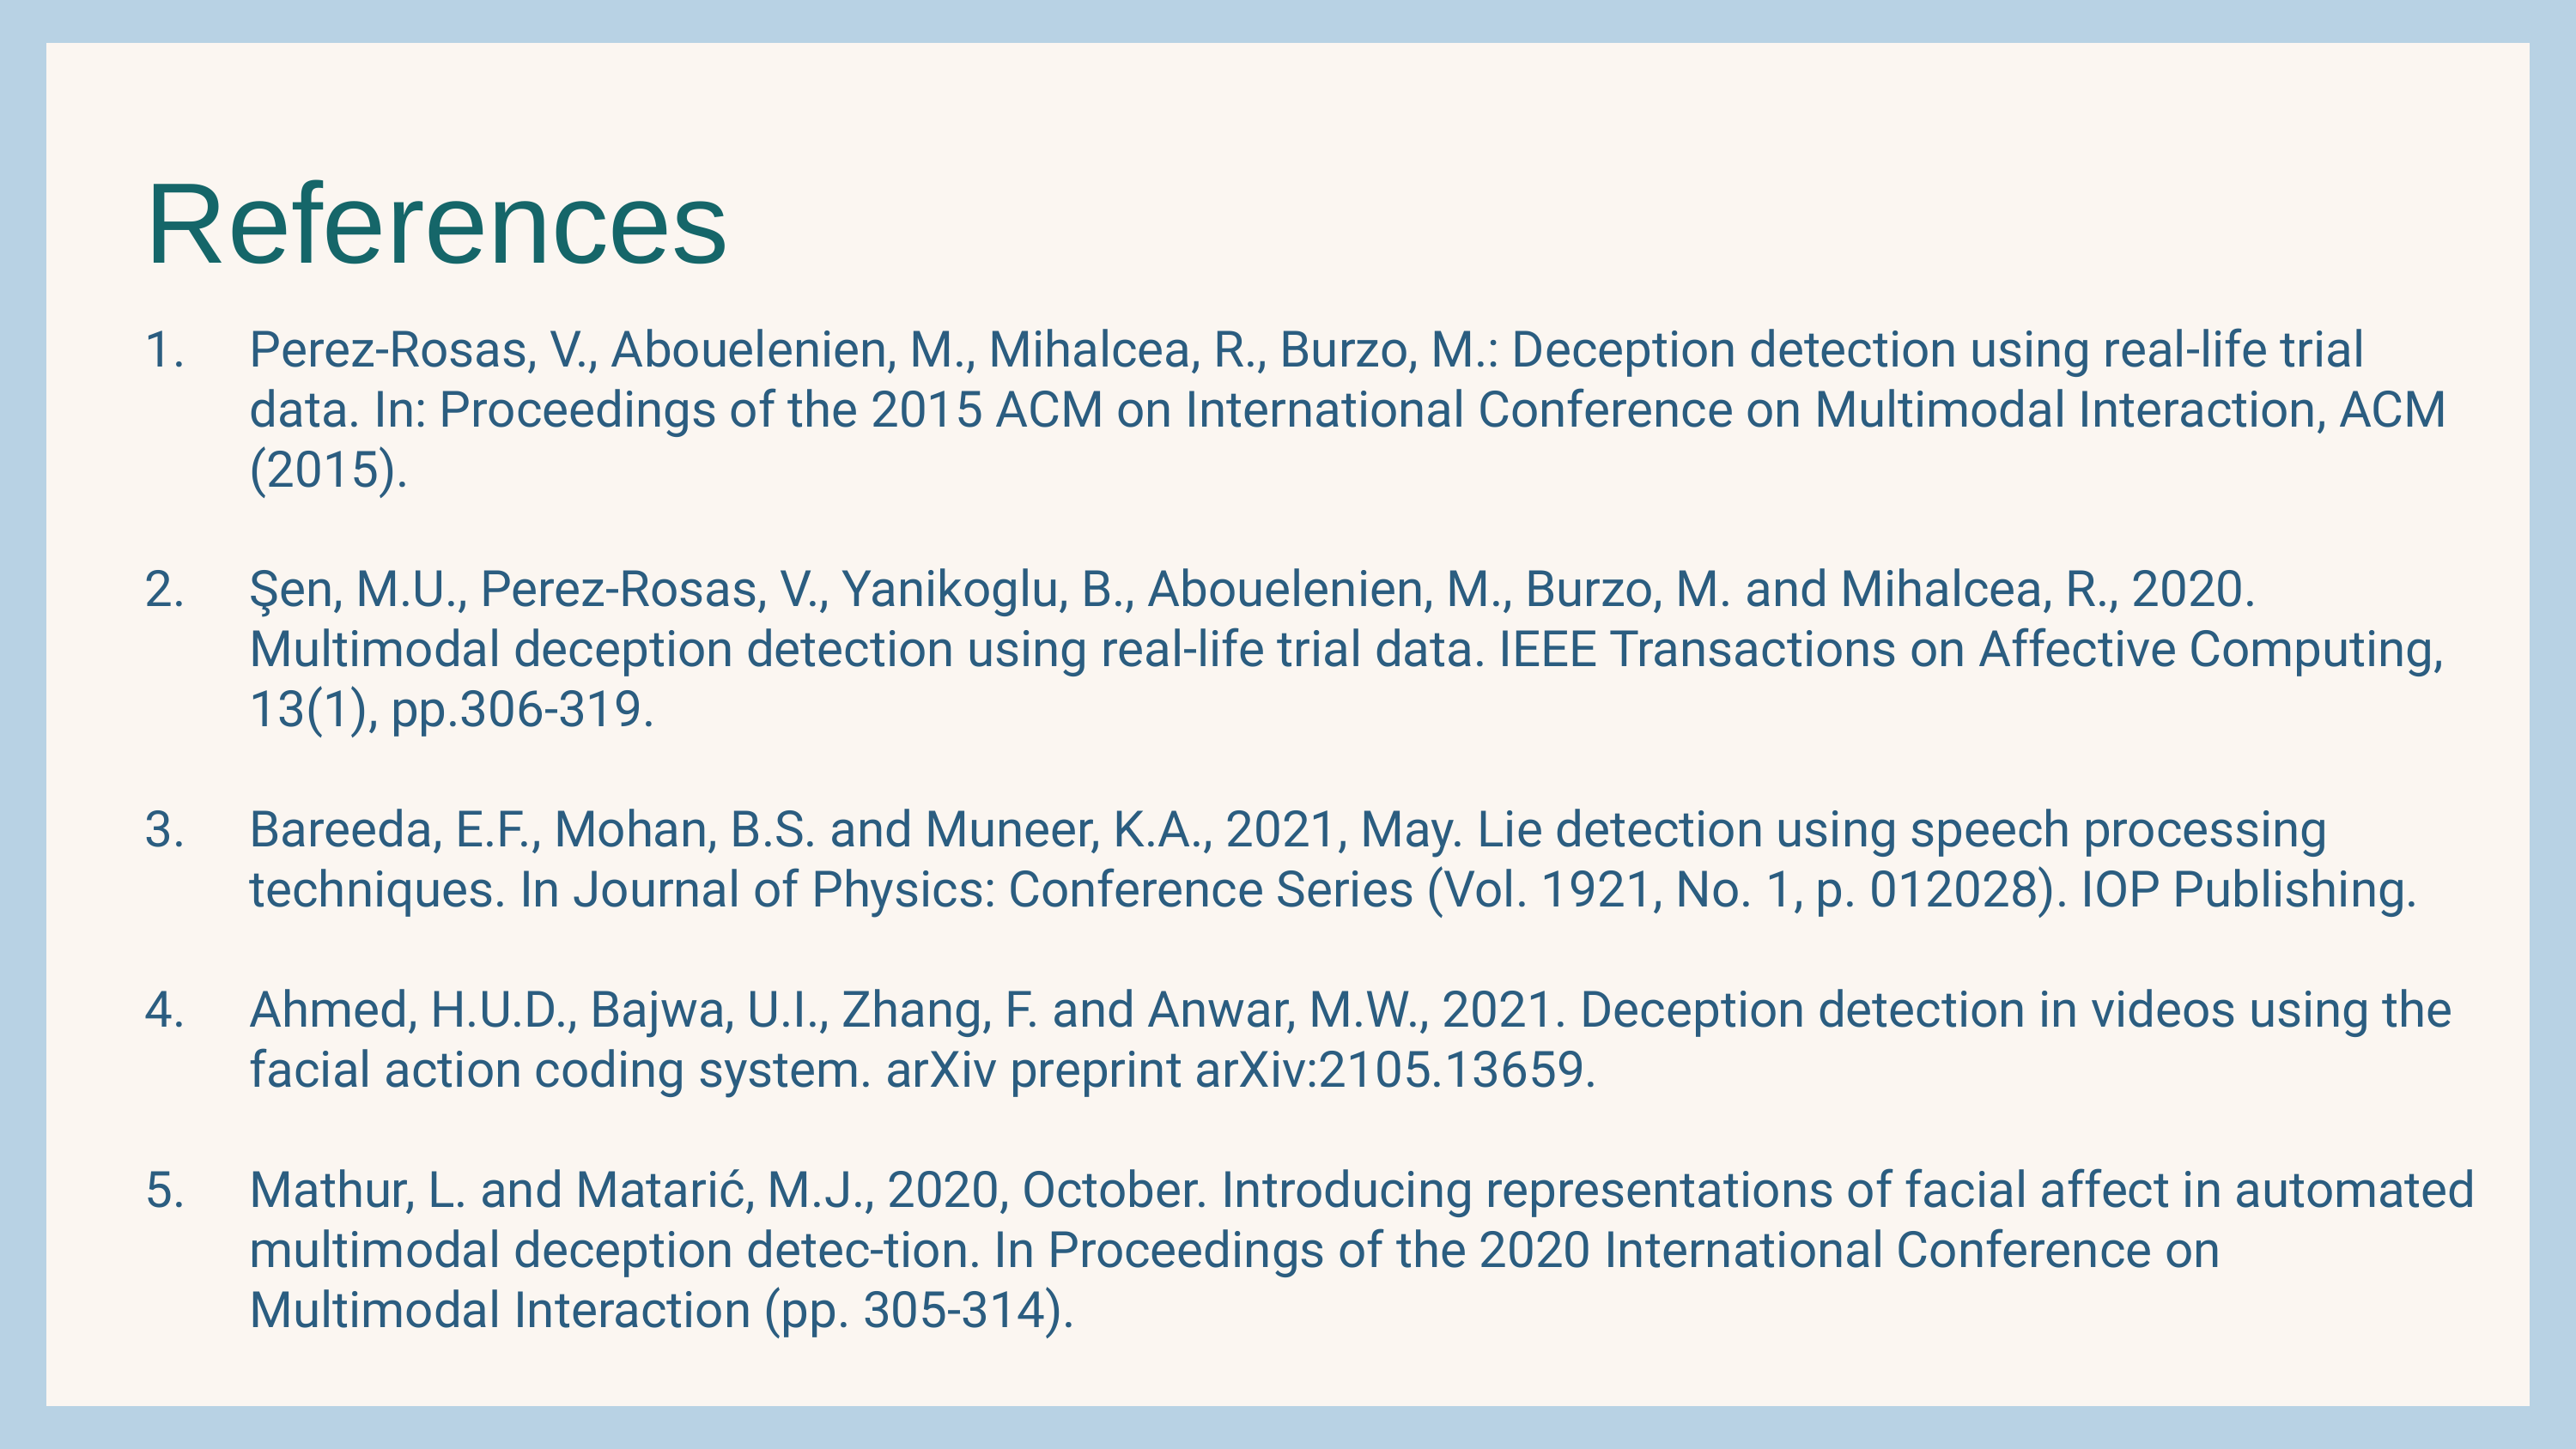

References
Perez-Rosas, V., Abouelenien, M., Mihalcea, R., Burzo, M.: Deception detection using real-life trial data. In: Proceedings of the 2015 ACM on International Conference on Multimodal Interaction, ACM (2015).

Şen, M.U., Perez-Rosas, V., Yanikoglu, B., Abouelenien, M., Burzo, M. and Mihalcea, R., 2020. Multimodal deception detection using real-life trial data. IEEE Transactions on Affective Computing, 13(1), pp.306-319.

Bareeda, E.F., Mohan, B.S. and Muneer, K.A., 2021, May. Lie detection using speech processing techniques. In Journal of Physics: Conference Series (Vol. 1921, No. 1, p. 012028). IOP Publishing.

Ahmed, H.U.D., Bajwa, U.I., Zhang, F. and Anwar, M.W., 2021. Deception detection in videos using the facial action coding system. arXiv preprint arXiv:2105.13659.

Mathur, L. and Matarić, M.J., 2020, October. Introducing representations of facial affect in automated multimodal deception detec-tion. In Proceedings of the 2020 International Conference on Multimodal Interaction (pp. 305-314).